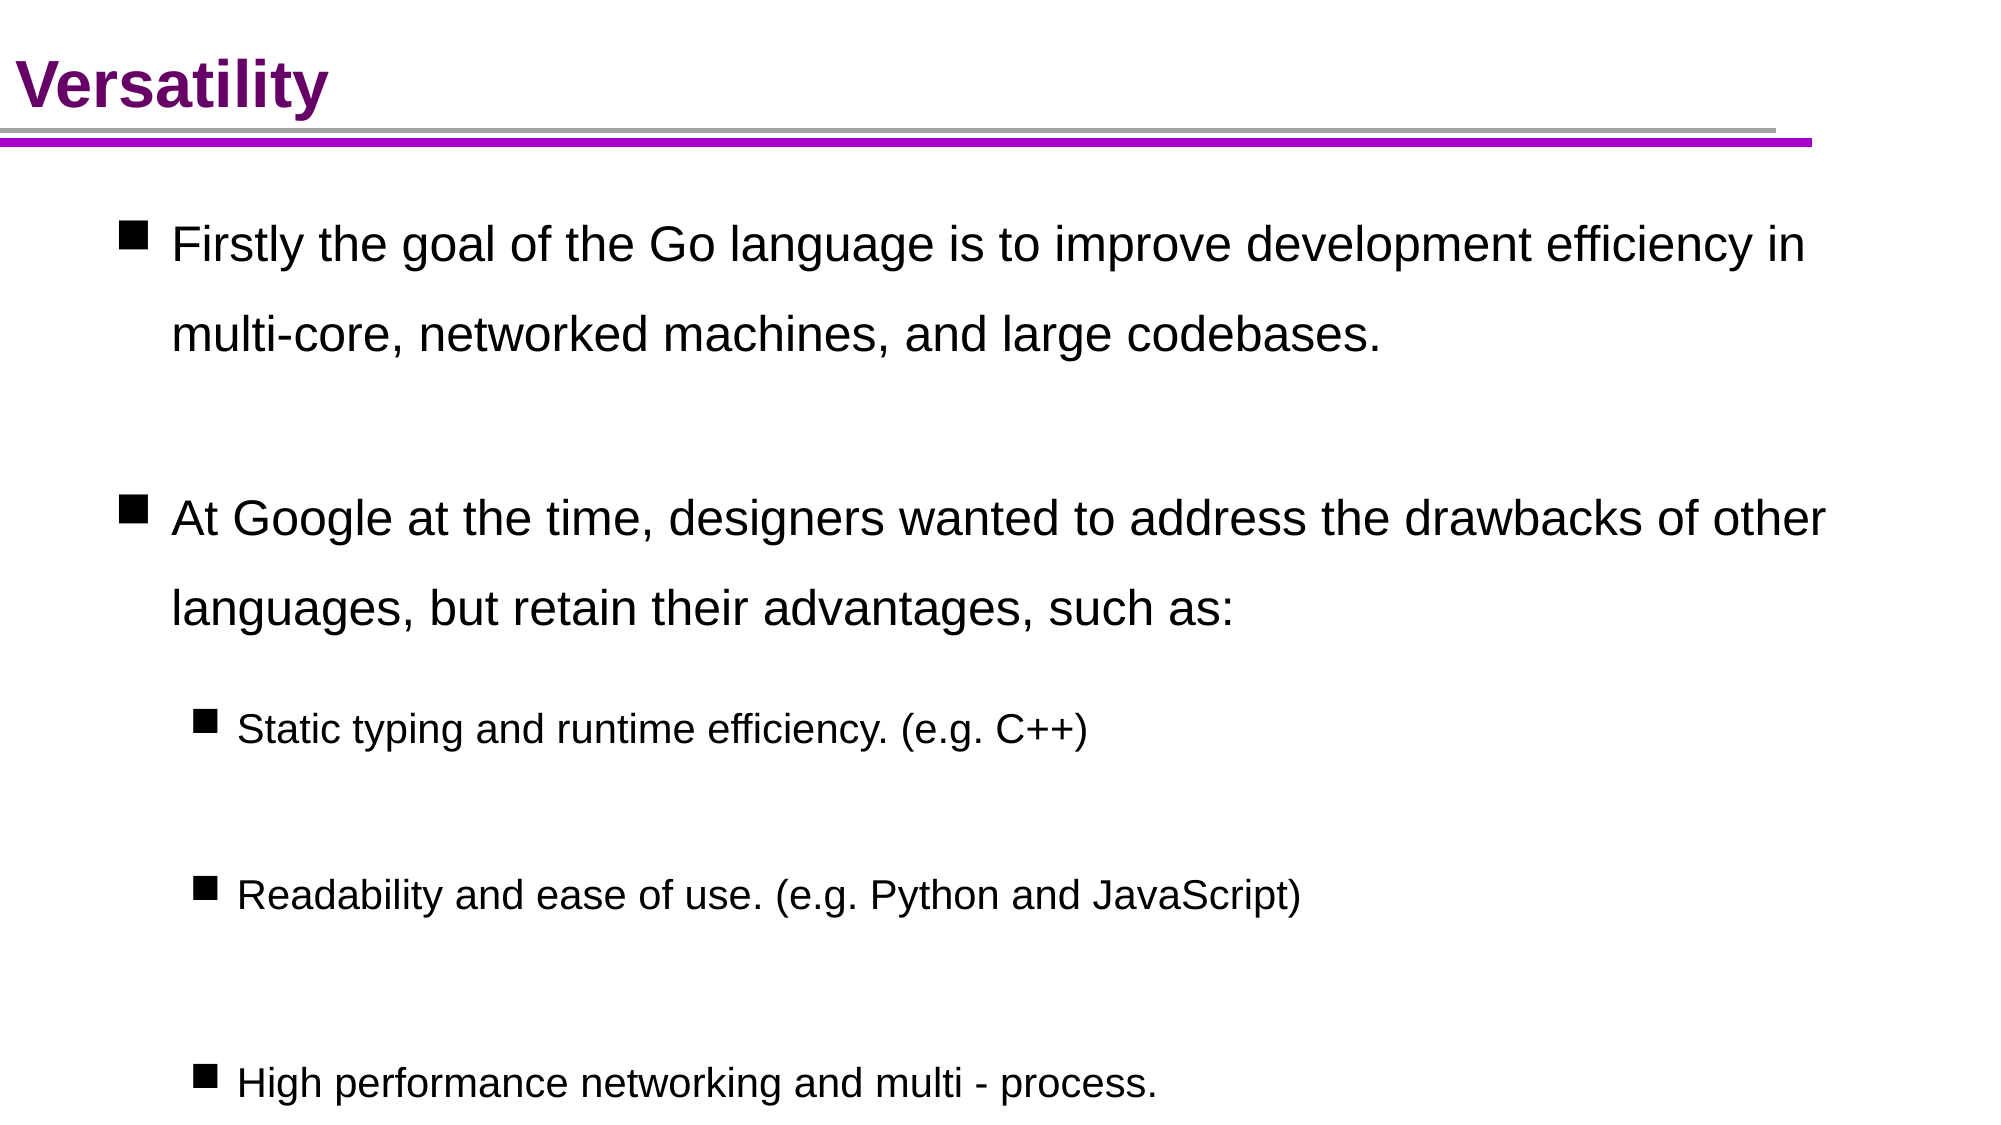

# Versatility
Firstly the goal of the Go language is to improve development efficiency in multi-core, networked machines, and large codebases.

At Google at the time, designers wanted to address the drawbacks of other languages, but retain their advantages, such as:

Static typing and runtime efficiency. (e.g. C++)

Readability and ease of use. (e.g. Python and JavaScript)

High performance networking and multi - process.